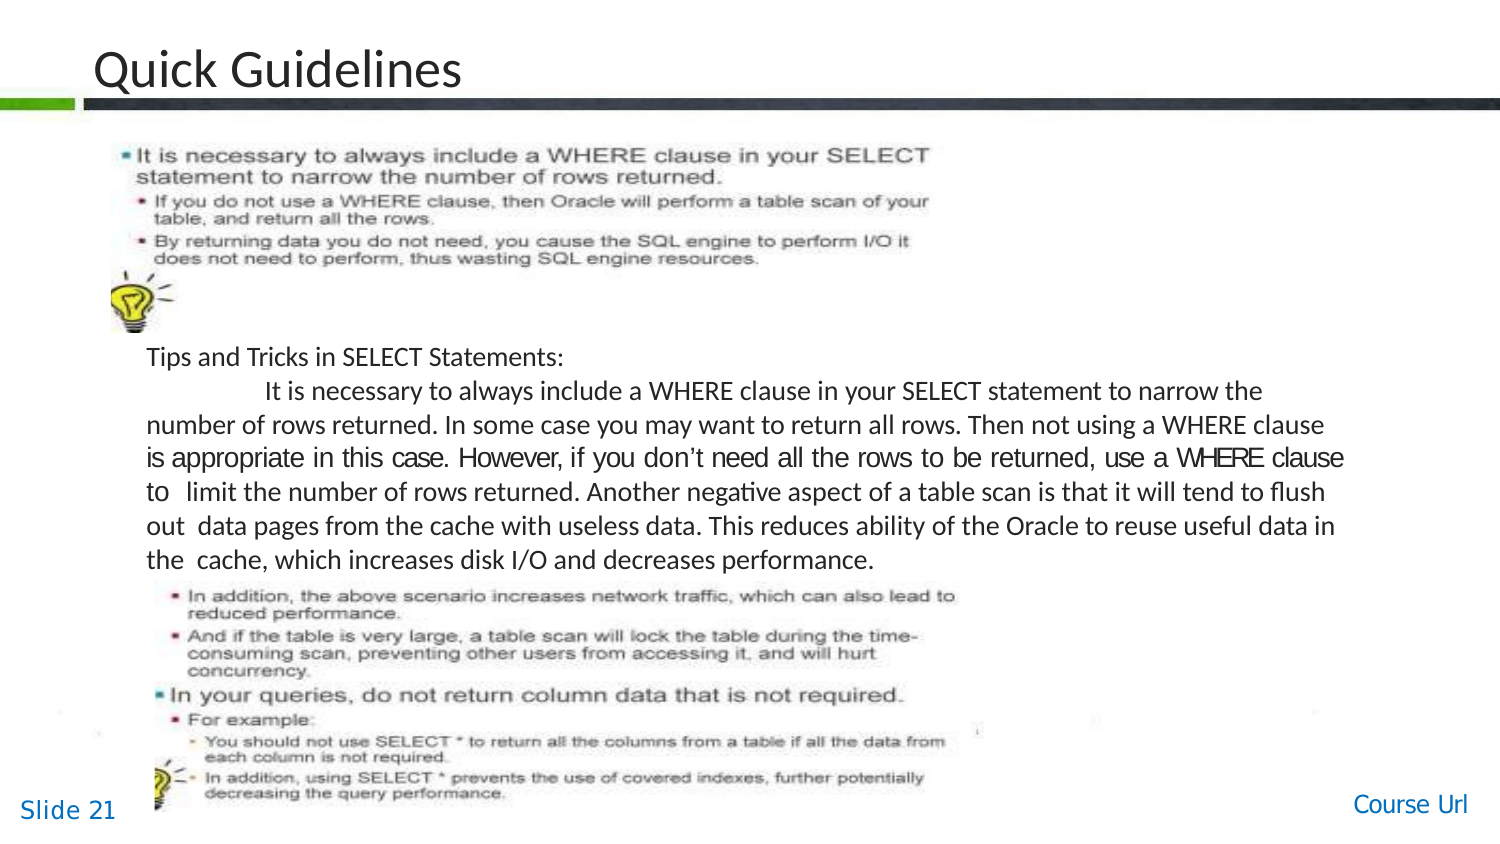

# Quick Guidelines

Tips and Tricks in SELECT Statements:
It is necessary to always include a WHERE clause in your SELECT statement to narrow the  number of rows returned. In some case you may want to return all rows. Then not using a WHERE clause  is appropriate in this case. However, if you don’t need all the rows to be returned, use a WHERE clause to  limit the number of rows returned. Another negative aspect of a table scan is that it will tend to flush out  data pages from the cache with useless data. This reduces ability of the Oracle to reuse useful data in the  cache, which increases disk I/O and decreases performance.

Course Url
Slide 21